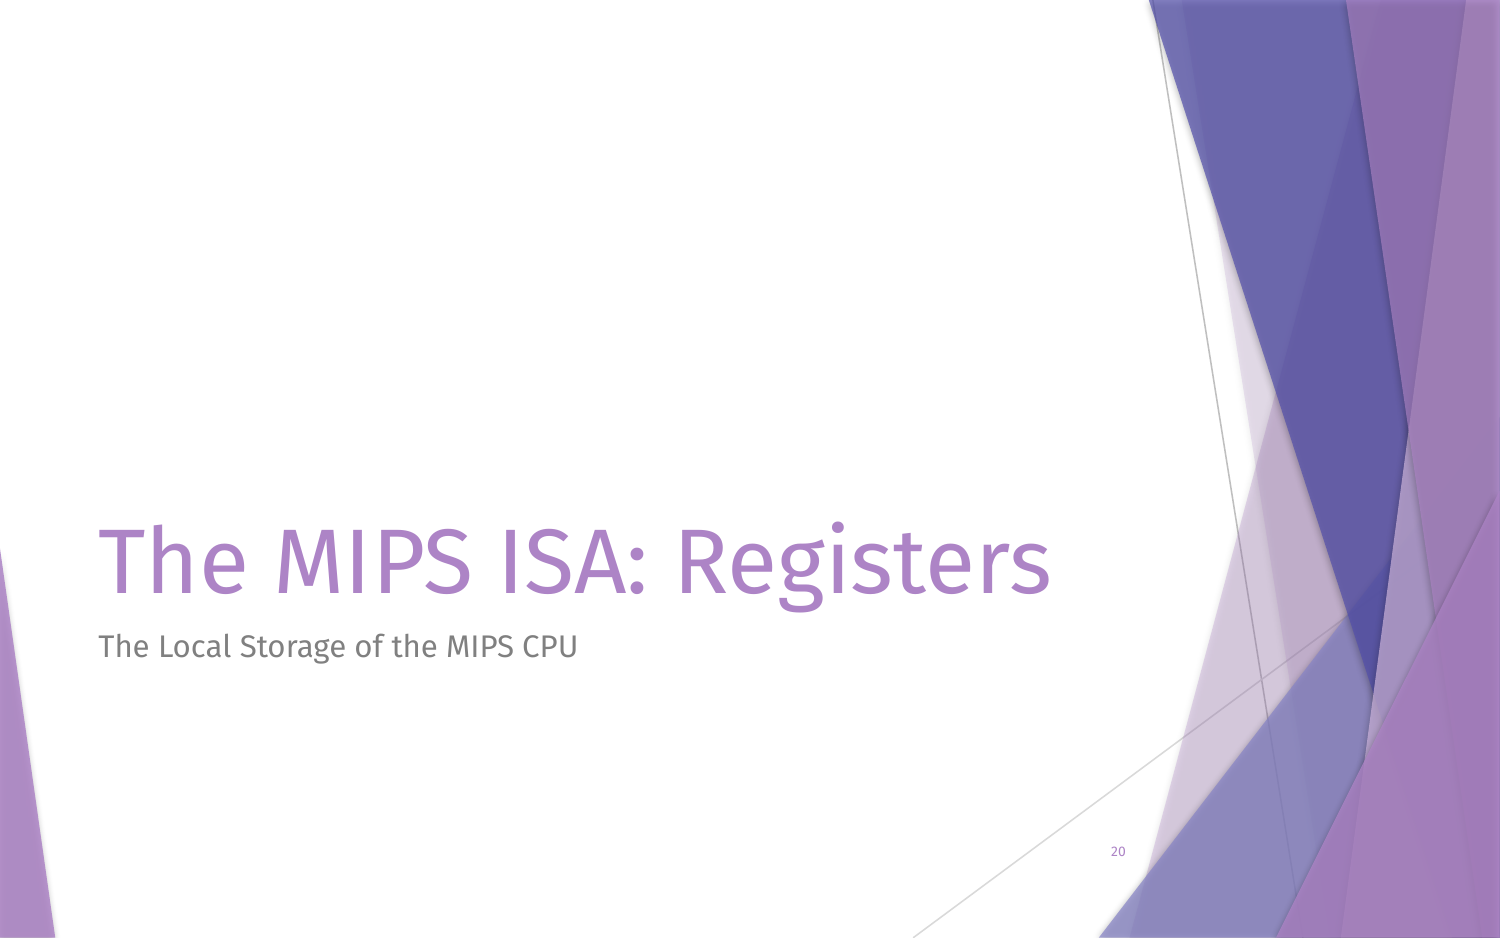

# The MIPS ISA: Registers
The Local Storage of the MIPS CPU
20